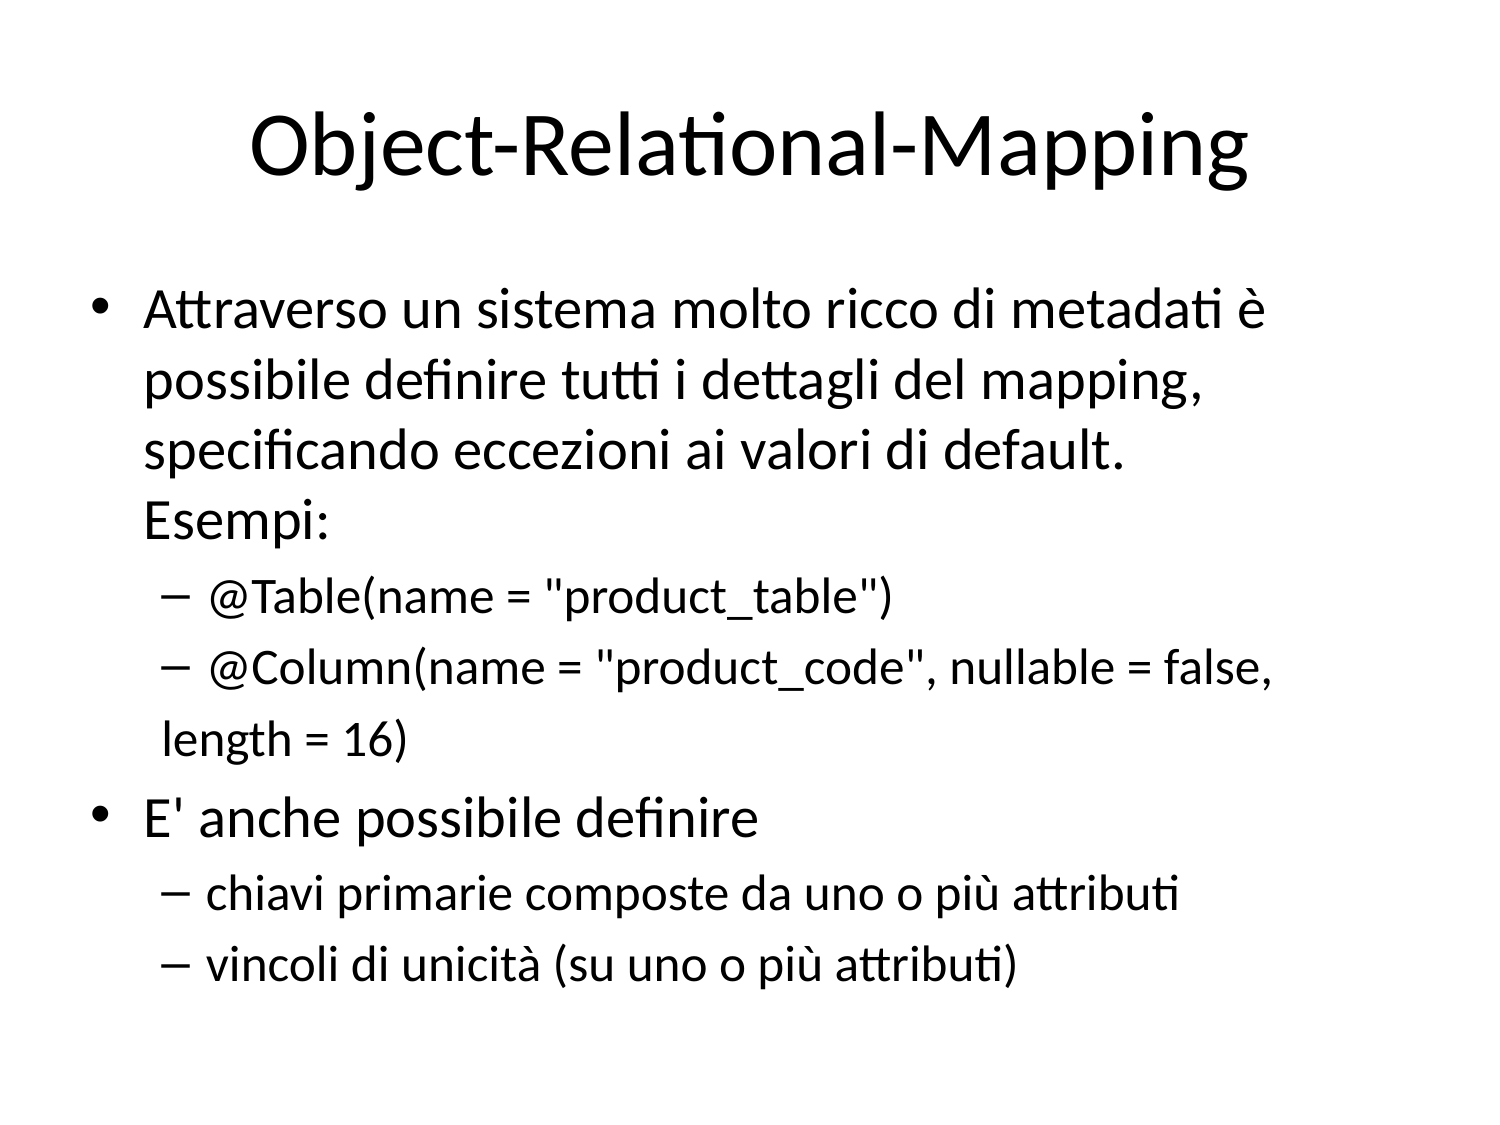

# Object-Relational-Mapping
Attraverso un sistema molto ricco di metadati è possibile definire tutti i dettagli del mapping, specificando eccezioni ai valori di default.
Esempi:
@Table(name = "product_table")
@Column(name = "product_code", nullable = false,
	length = 16)
E' anche possibile definire
chiavi primarie composte da uno o più attributi
vincoli di unicità (su uno o più attributi)